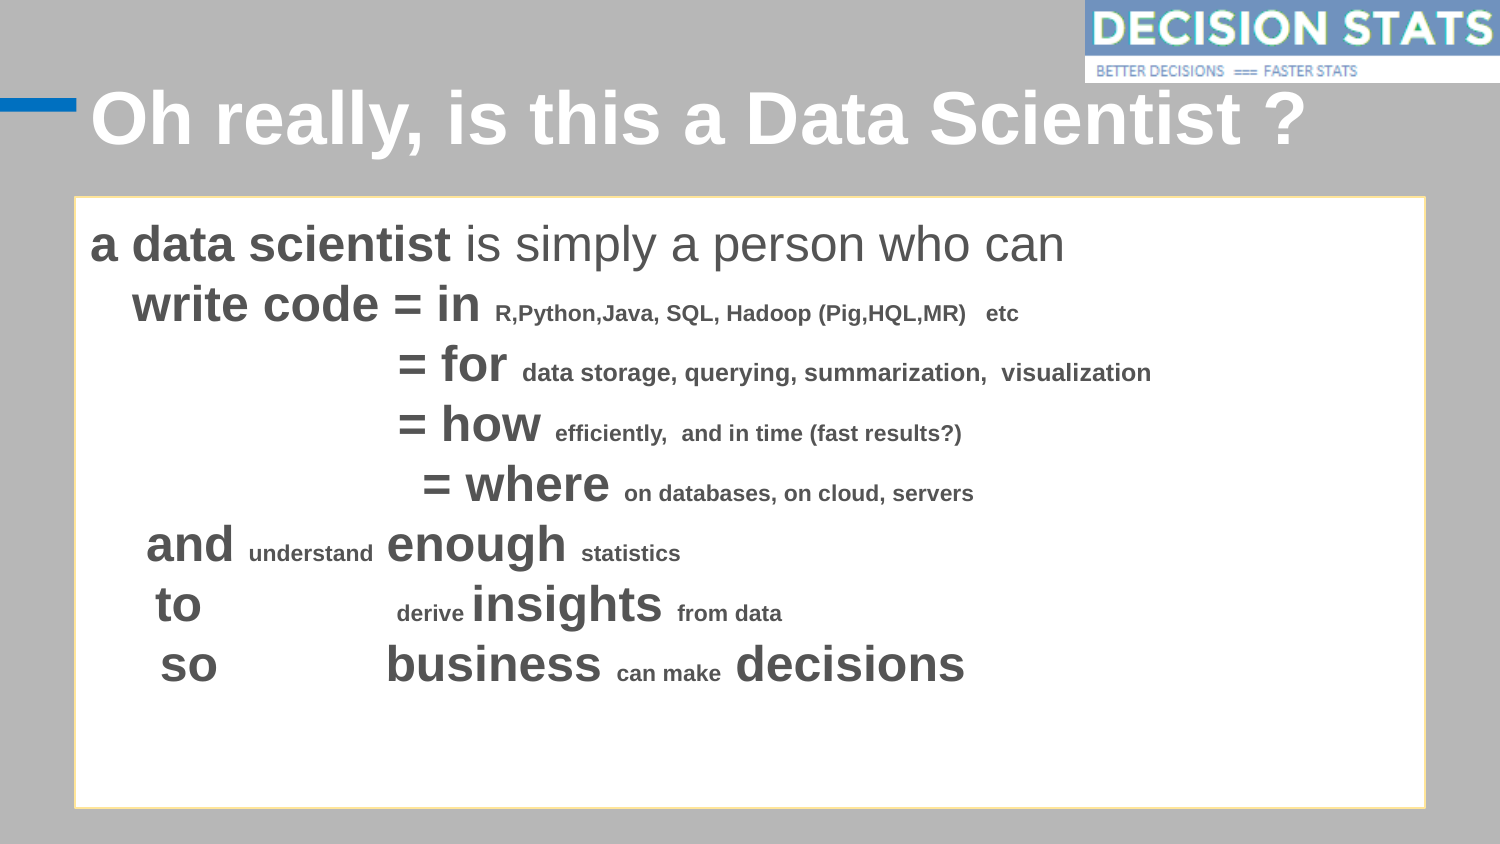

# Oh really, is this a Data Scientist ?
a data scientist is simply a person who can
   write code = in R,Python,Java, SQL, Hadoop (Pig,HQL,MR)   etc
                      = for data storage, querying, summarization,  visualization
                      = how efficiently, and in time (fast results?)
                                                  = where on databases, on cloud, servers
    and understand  enough statistics
          to                              derive insights from data
     so            business can make decisions